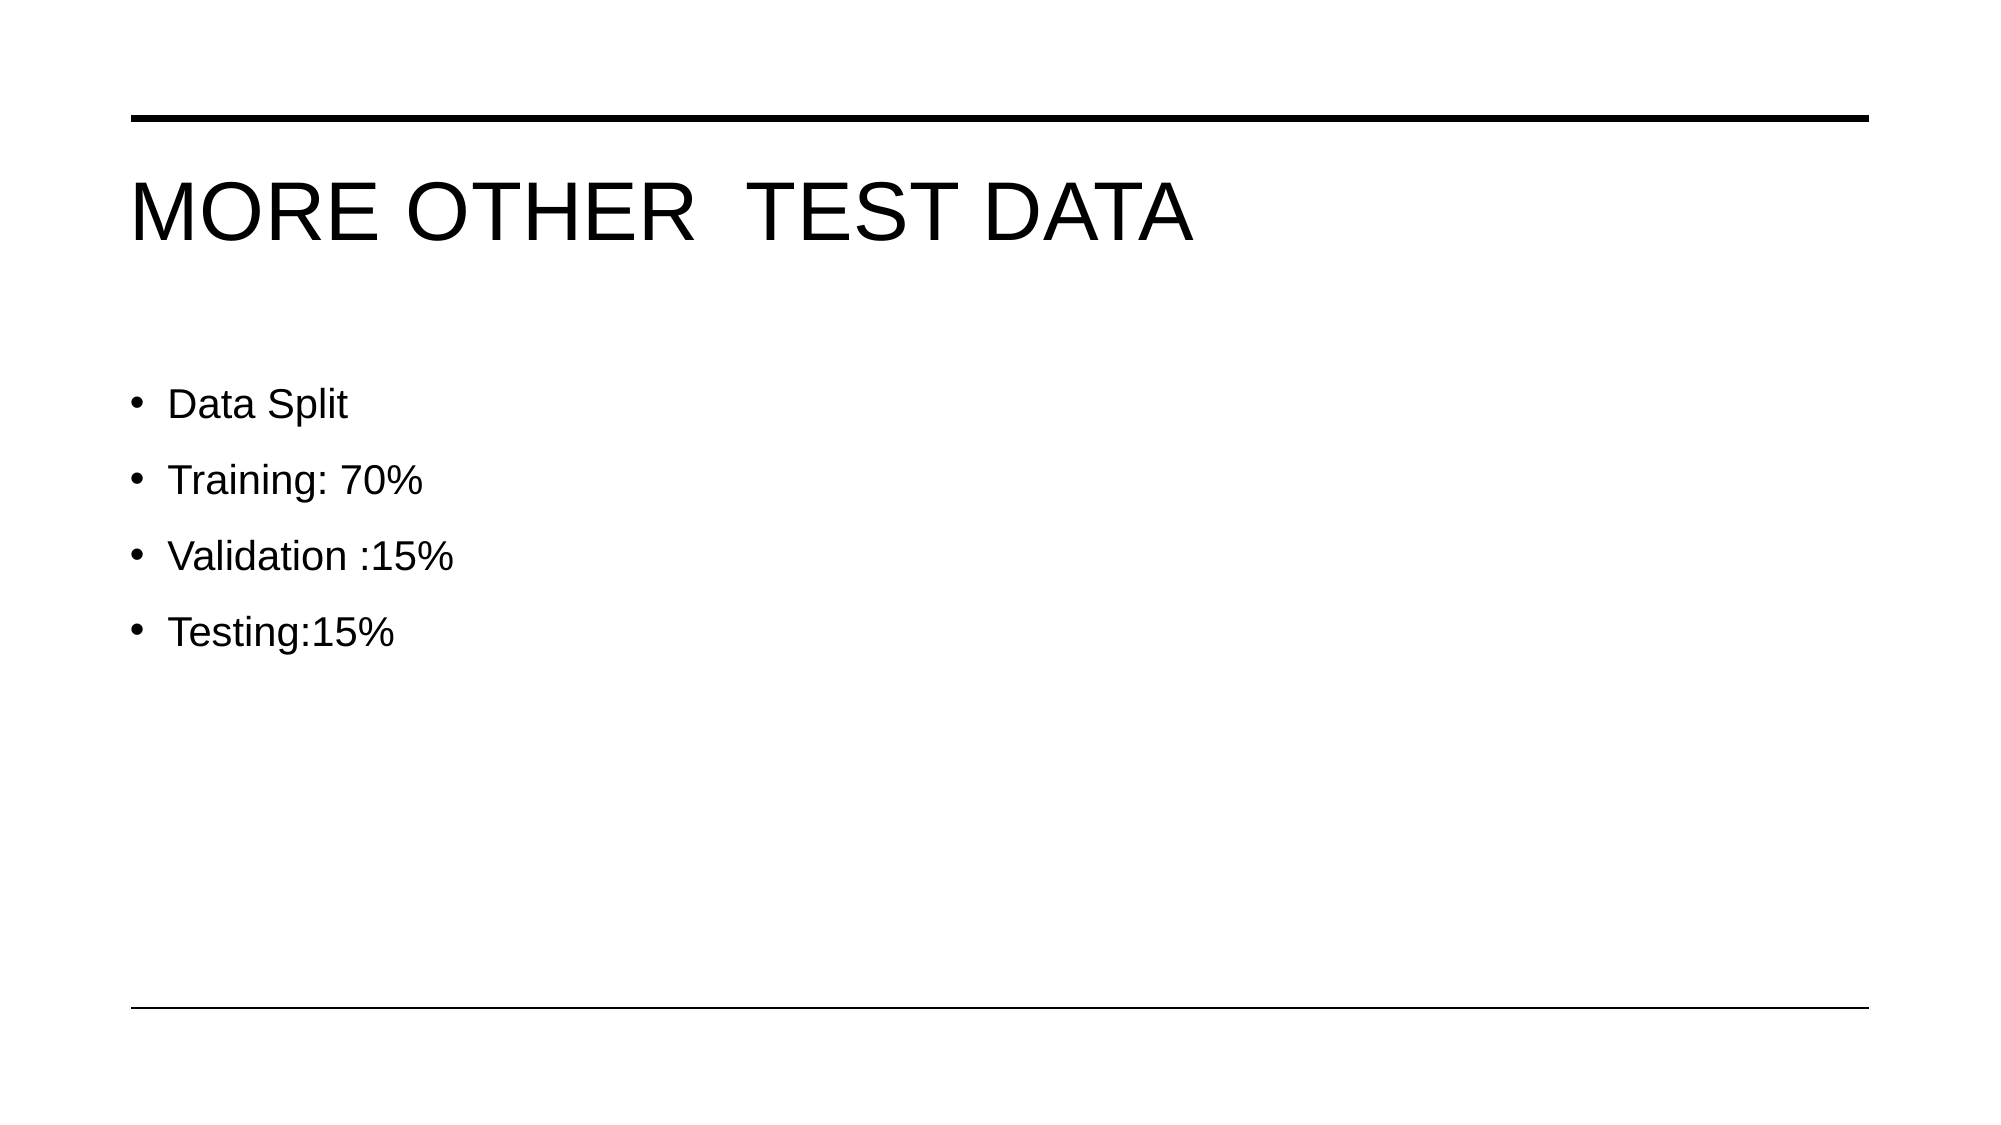

# More other  test data
Data Split
Training: 70%
Validation :15%
Testing:15%